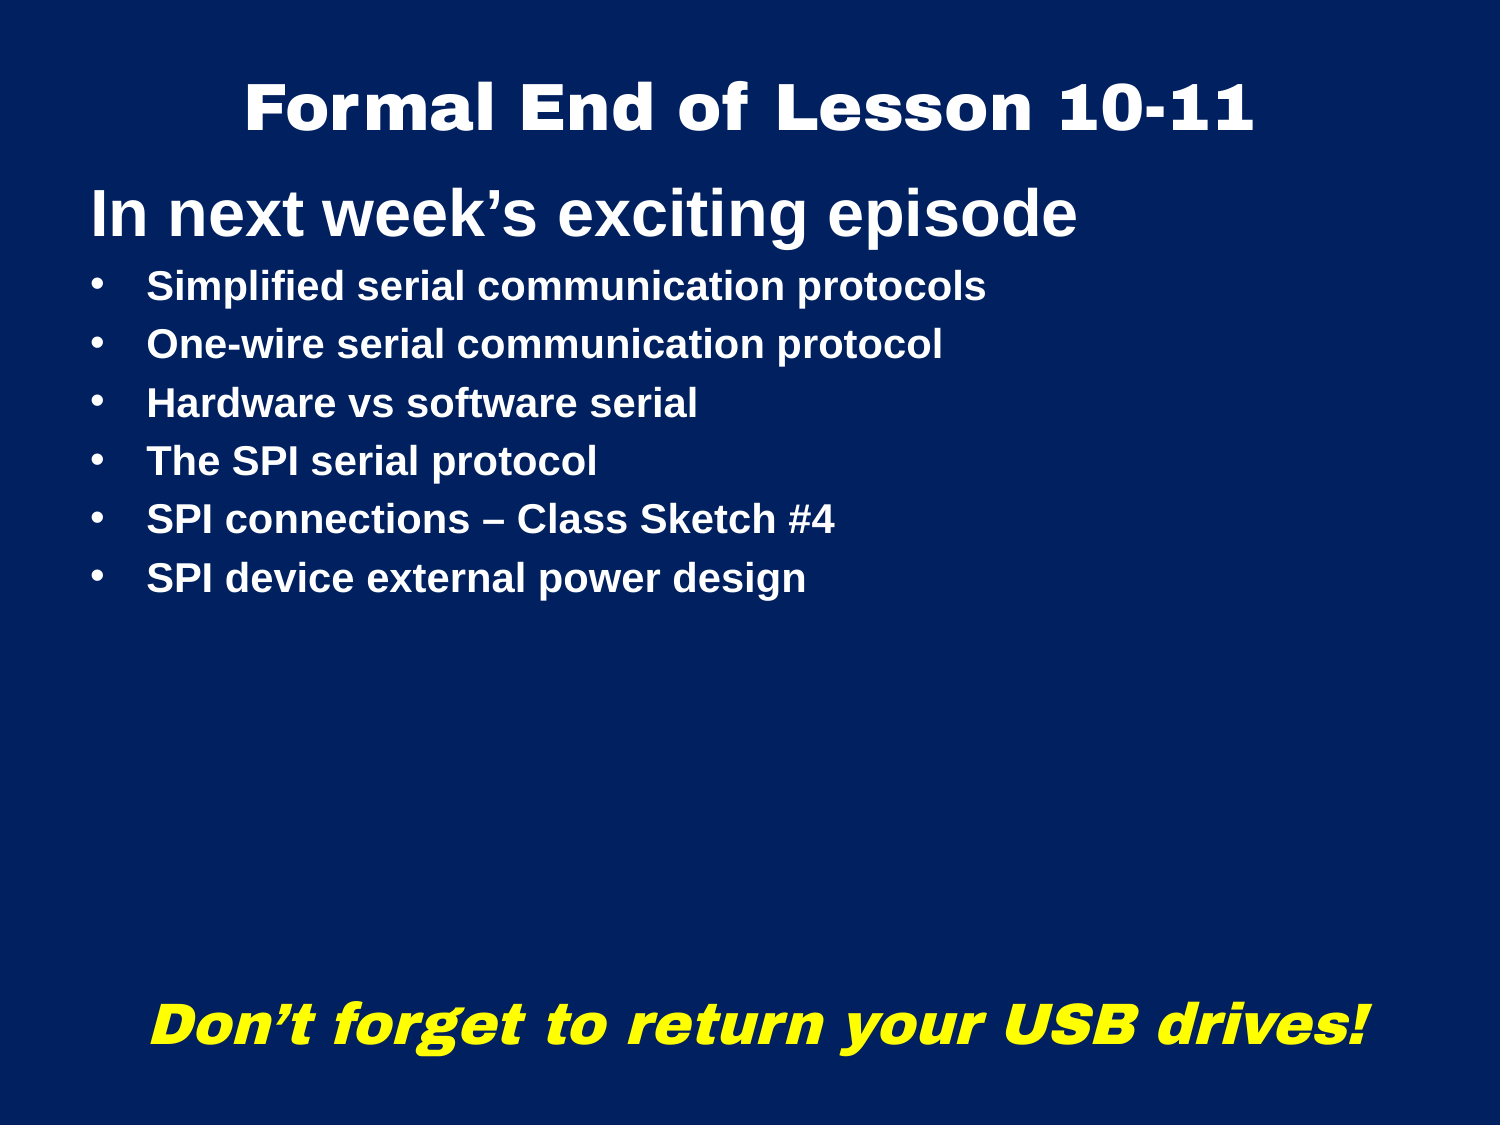

# Formal End of Lesson 10-11
In next week’s exciting episode
Simplified serial communication protocols
One-wire serial communication protocol
Hardware vs software serial
The SPI serial protocol
SPI connections – Class Sketch #4
SPI device external power design
Don’t forget to return your USB drives!